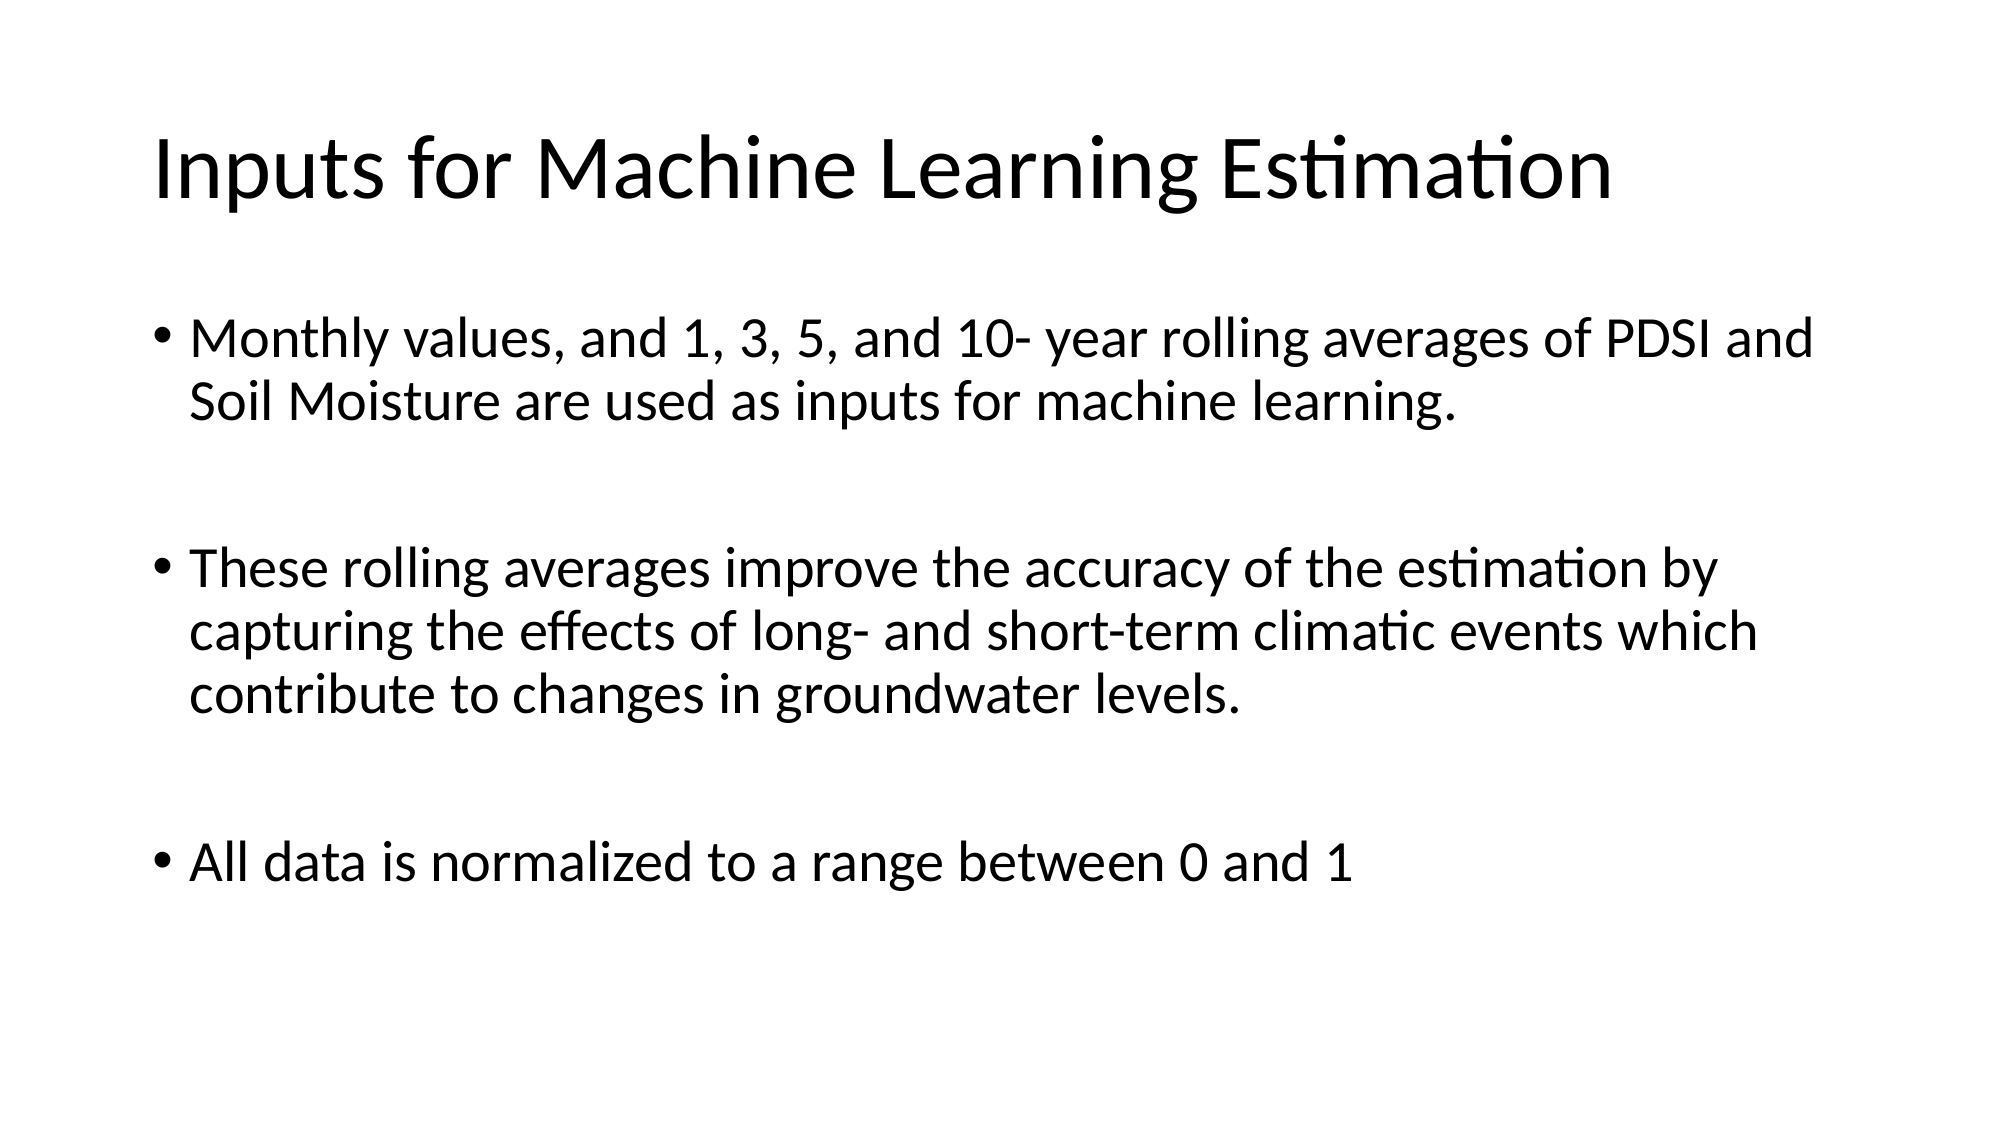

# Inputs for Machine Learning Estimation
Monthly values, and 1, 3, 5, and 10- year rolling averages of PDSI and Soil Moisture are used as inputs for machine learning.

These rolling averages improve the accuracy of the estimation by capturing the effects of long- and short-term climatic events which contribute to changes in groundwater levels.

All data is normalized to a range between 0 and 1